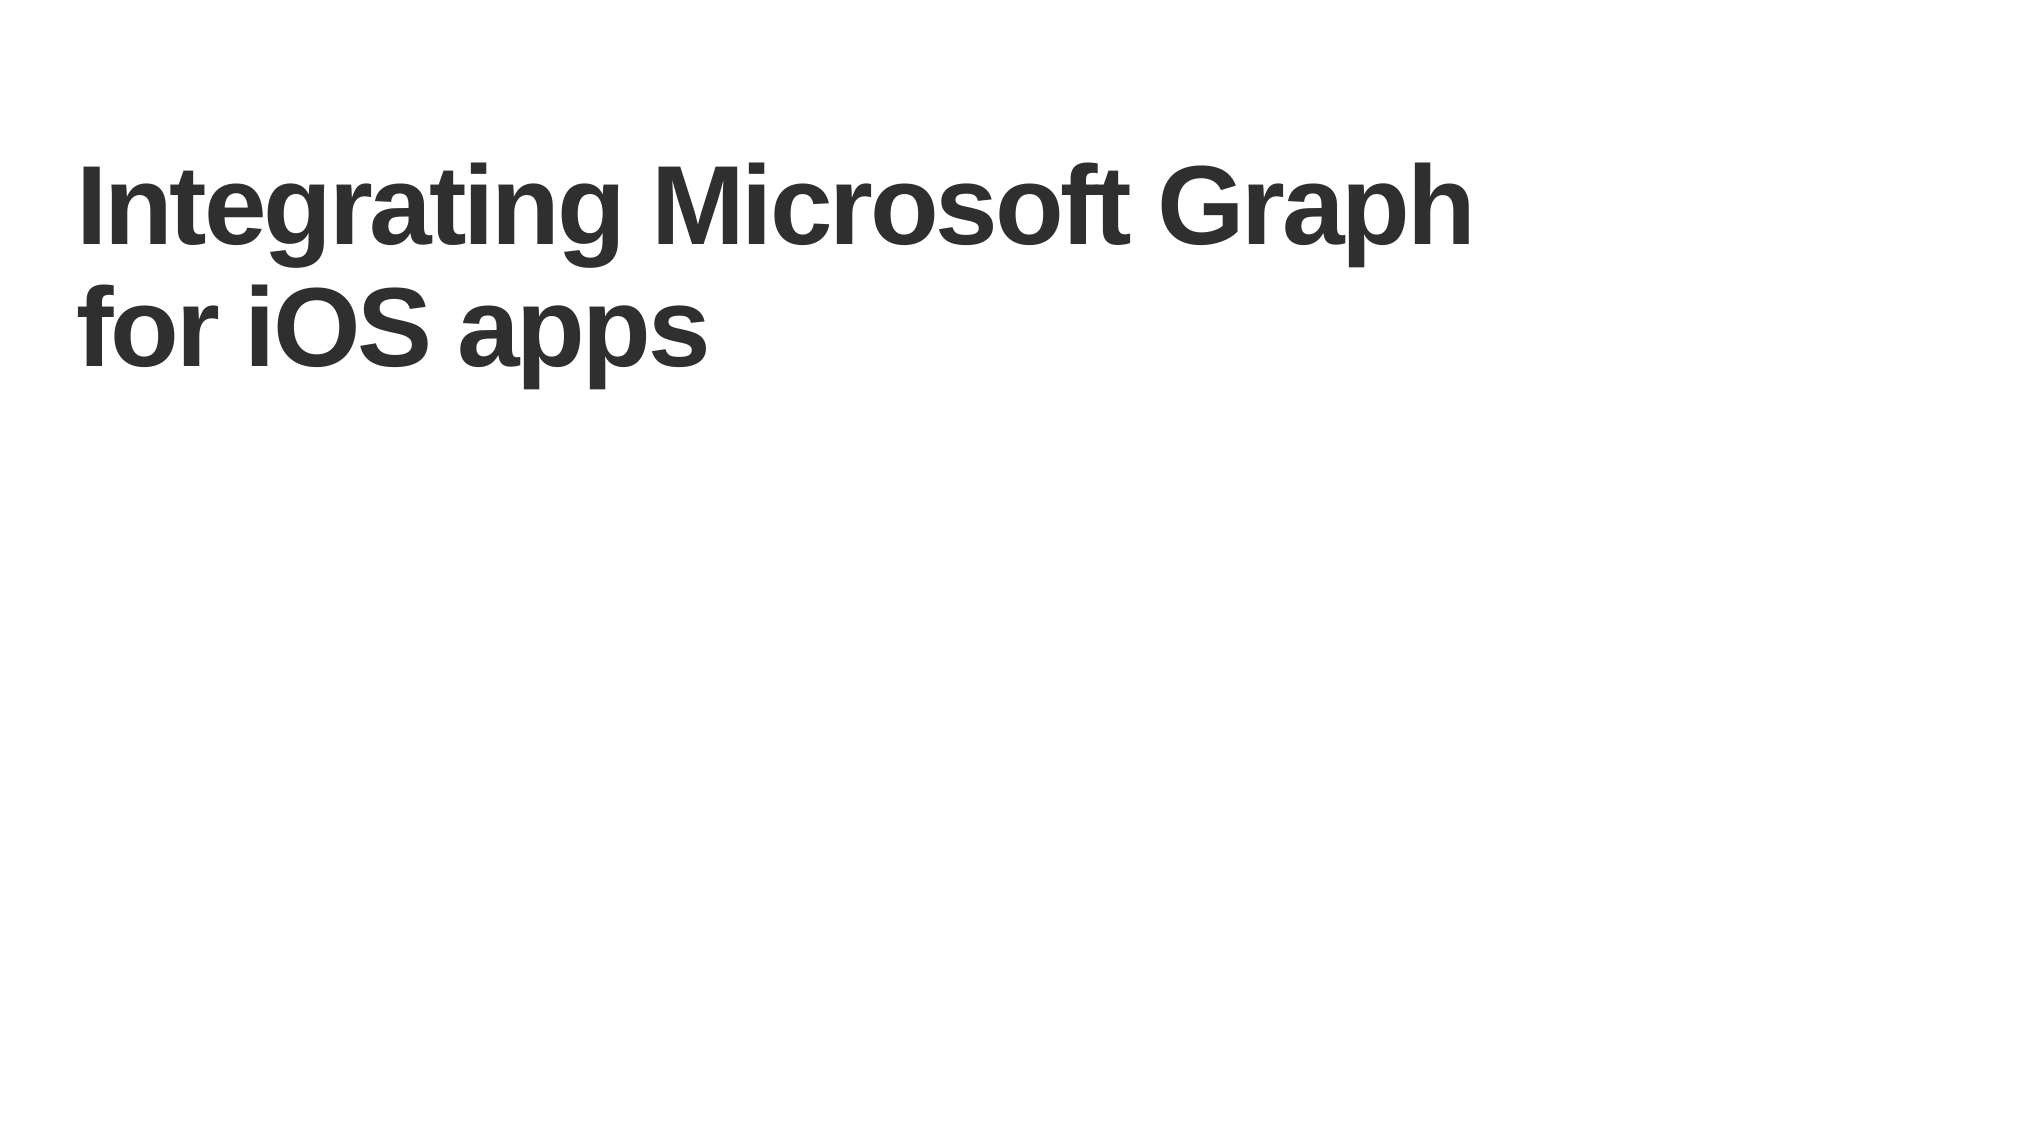

# Integrating Microsoft Graph for iOS apps